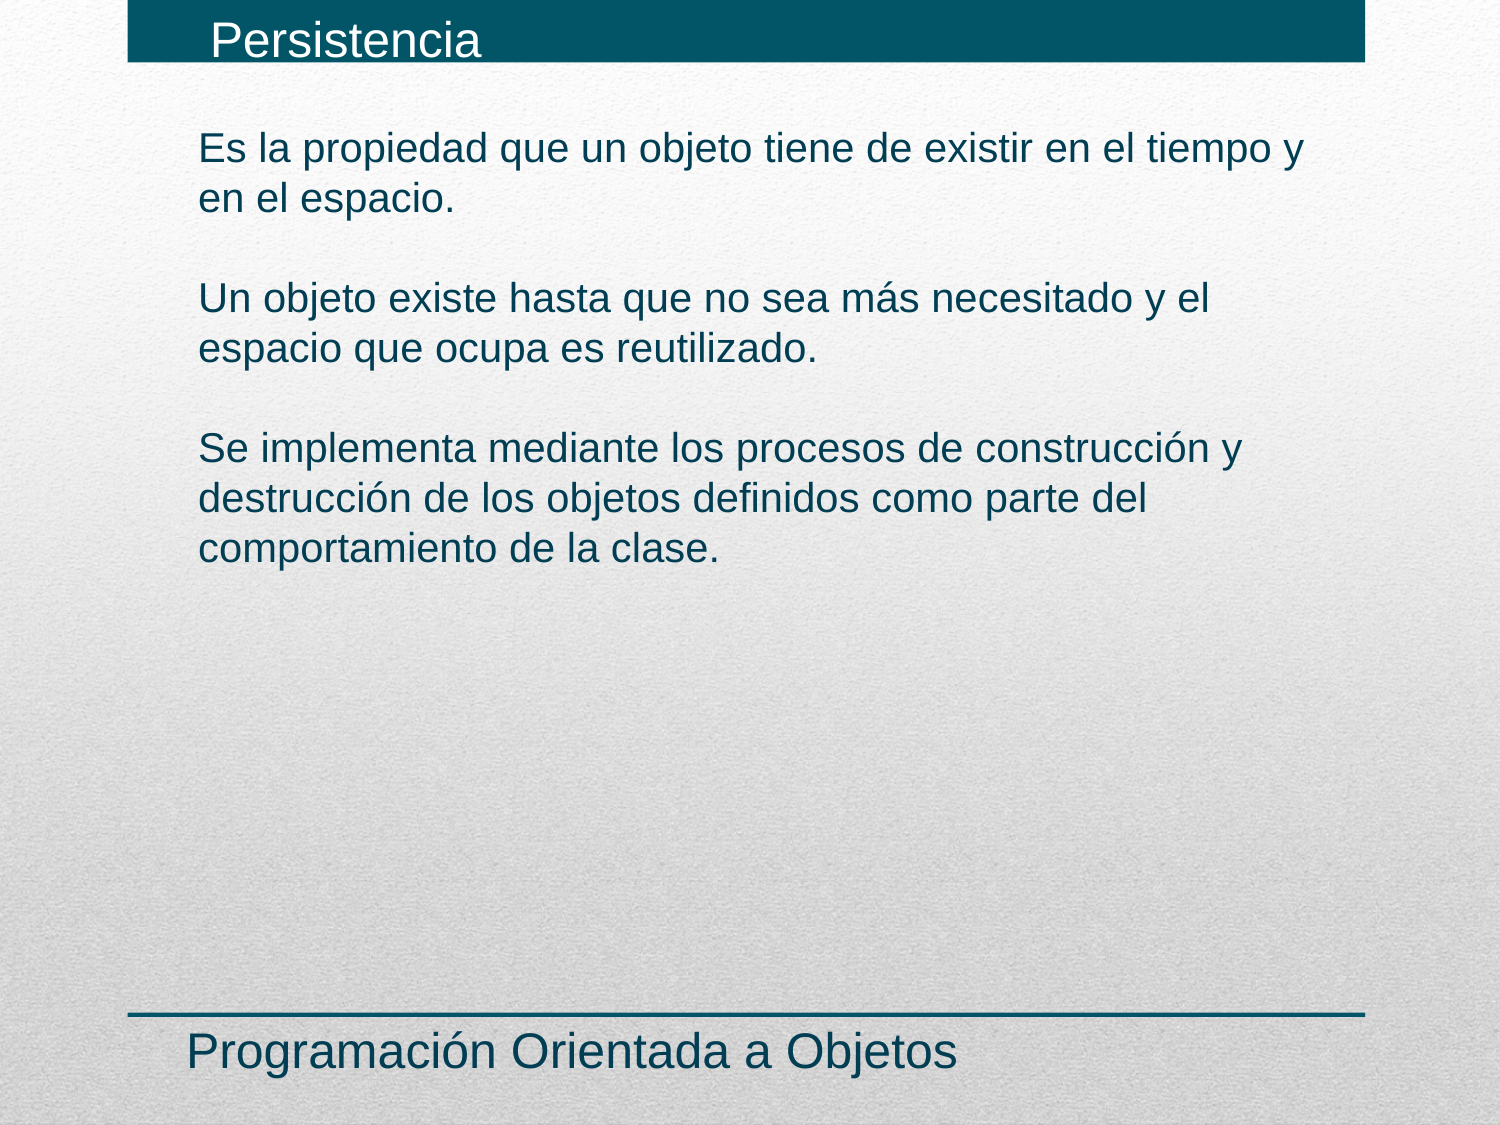

Persistencia
Es la propiedad que un objeto tiene de existir en el tiempo y en el espacio.

Un objeto existe hasta que no sea más necesitado y el espacio que ocupa es reutilizado.

Se implementa mediante los procesos de construcción y destrucción de los objetos definidos como parte del comportamiento de la clase.
Programación Orientada a Objetos